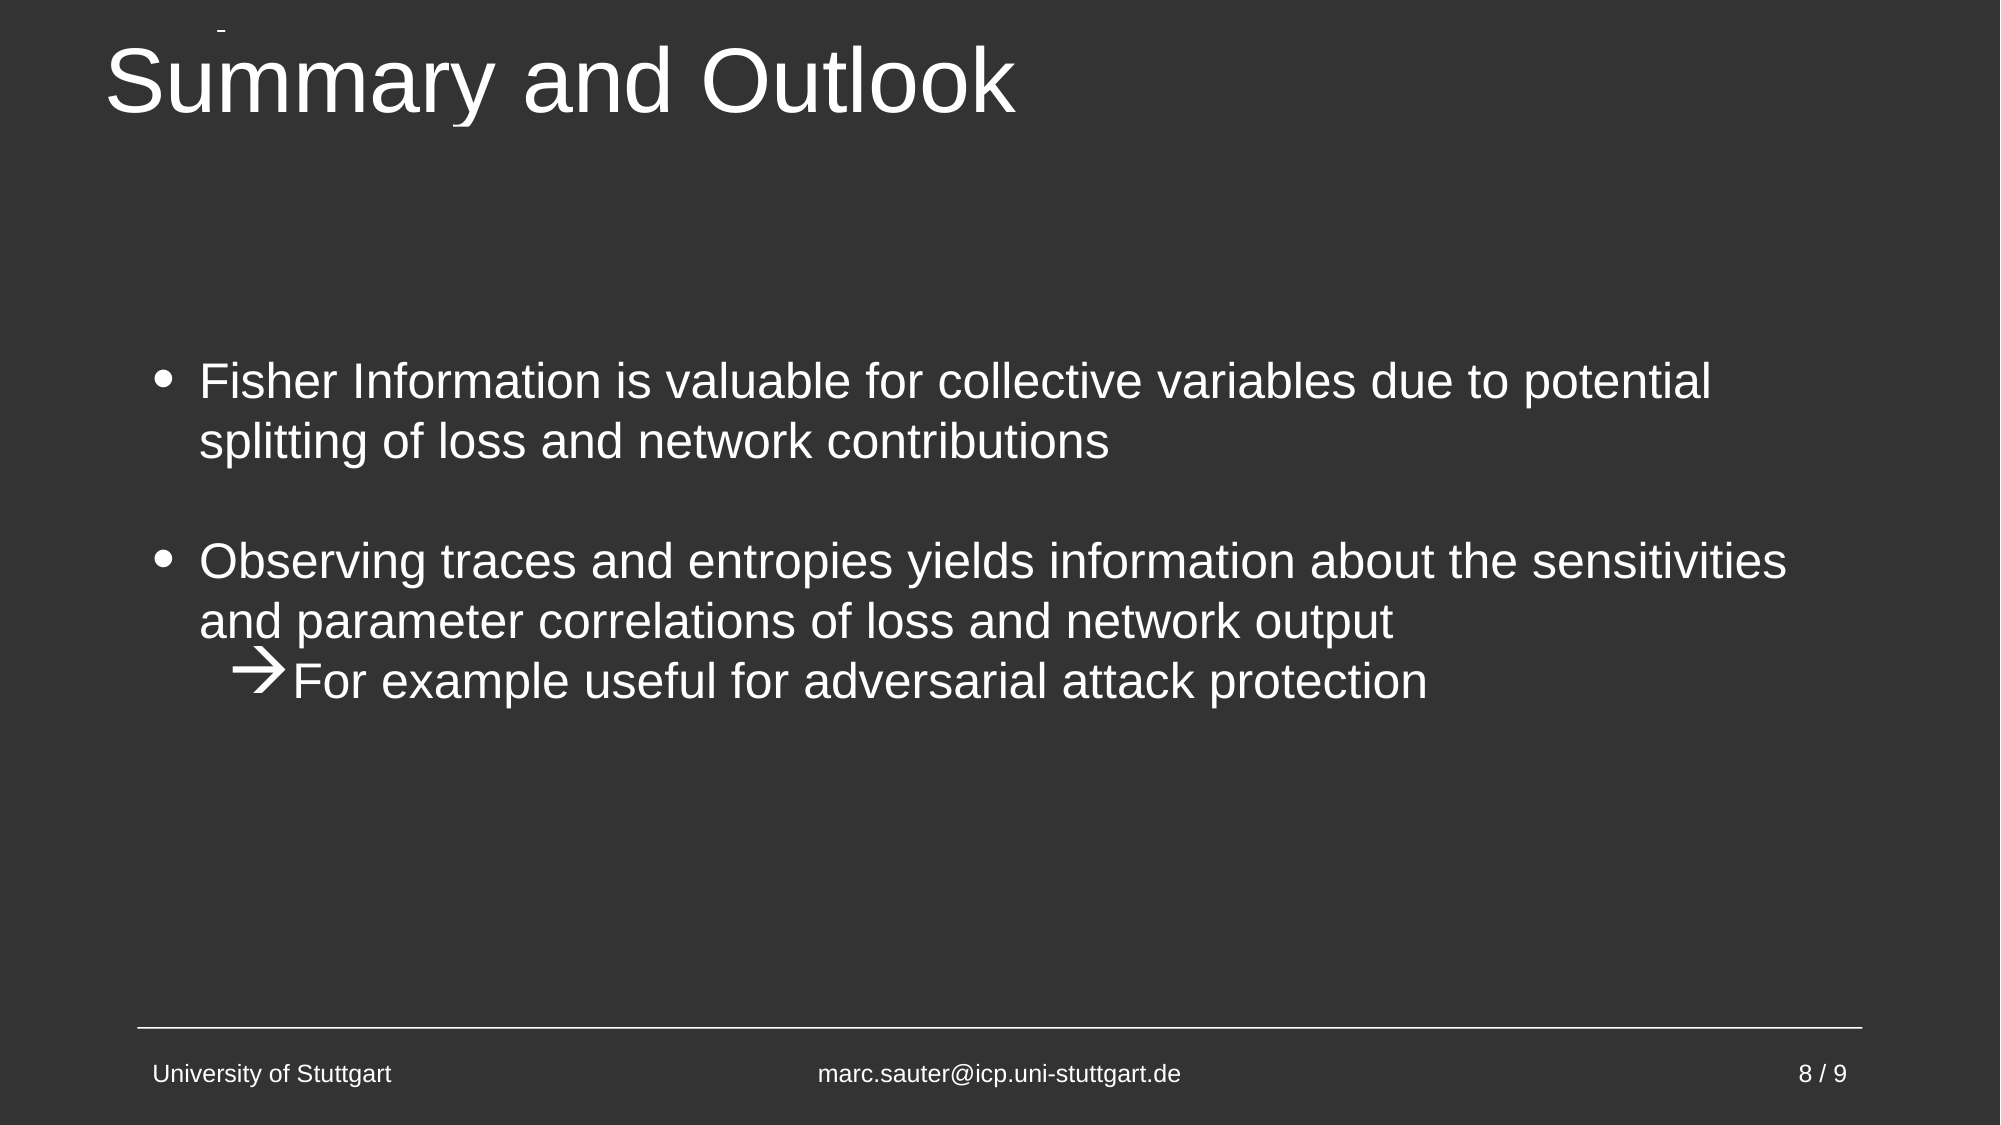

# Previous Talk Fisher Information Fisher Information for Neural Networks Analyzing the Loss Influence Experiment Summary and Outlook People

Fisher Information is valuable for collective variables due to potential splitting of loss and network contributions

Observing traces and entropies yields information about the sensitivities and parameter correlations of loss and network output
For example useful for adversarial attack protection

University of Stuttgart
marc.sauter@icp.uni-stuttgart.de
8 / 9